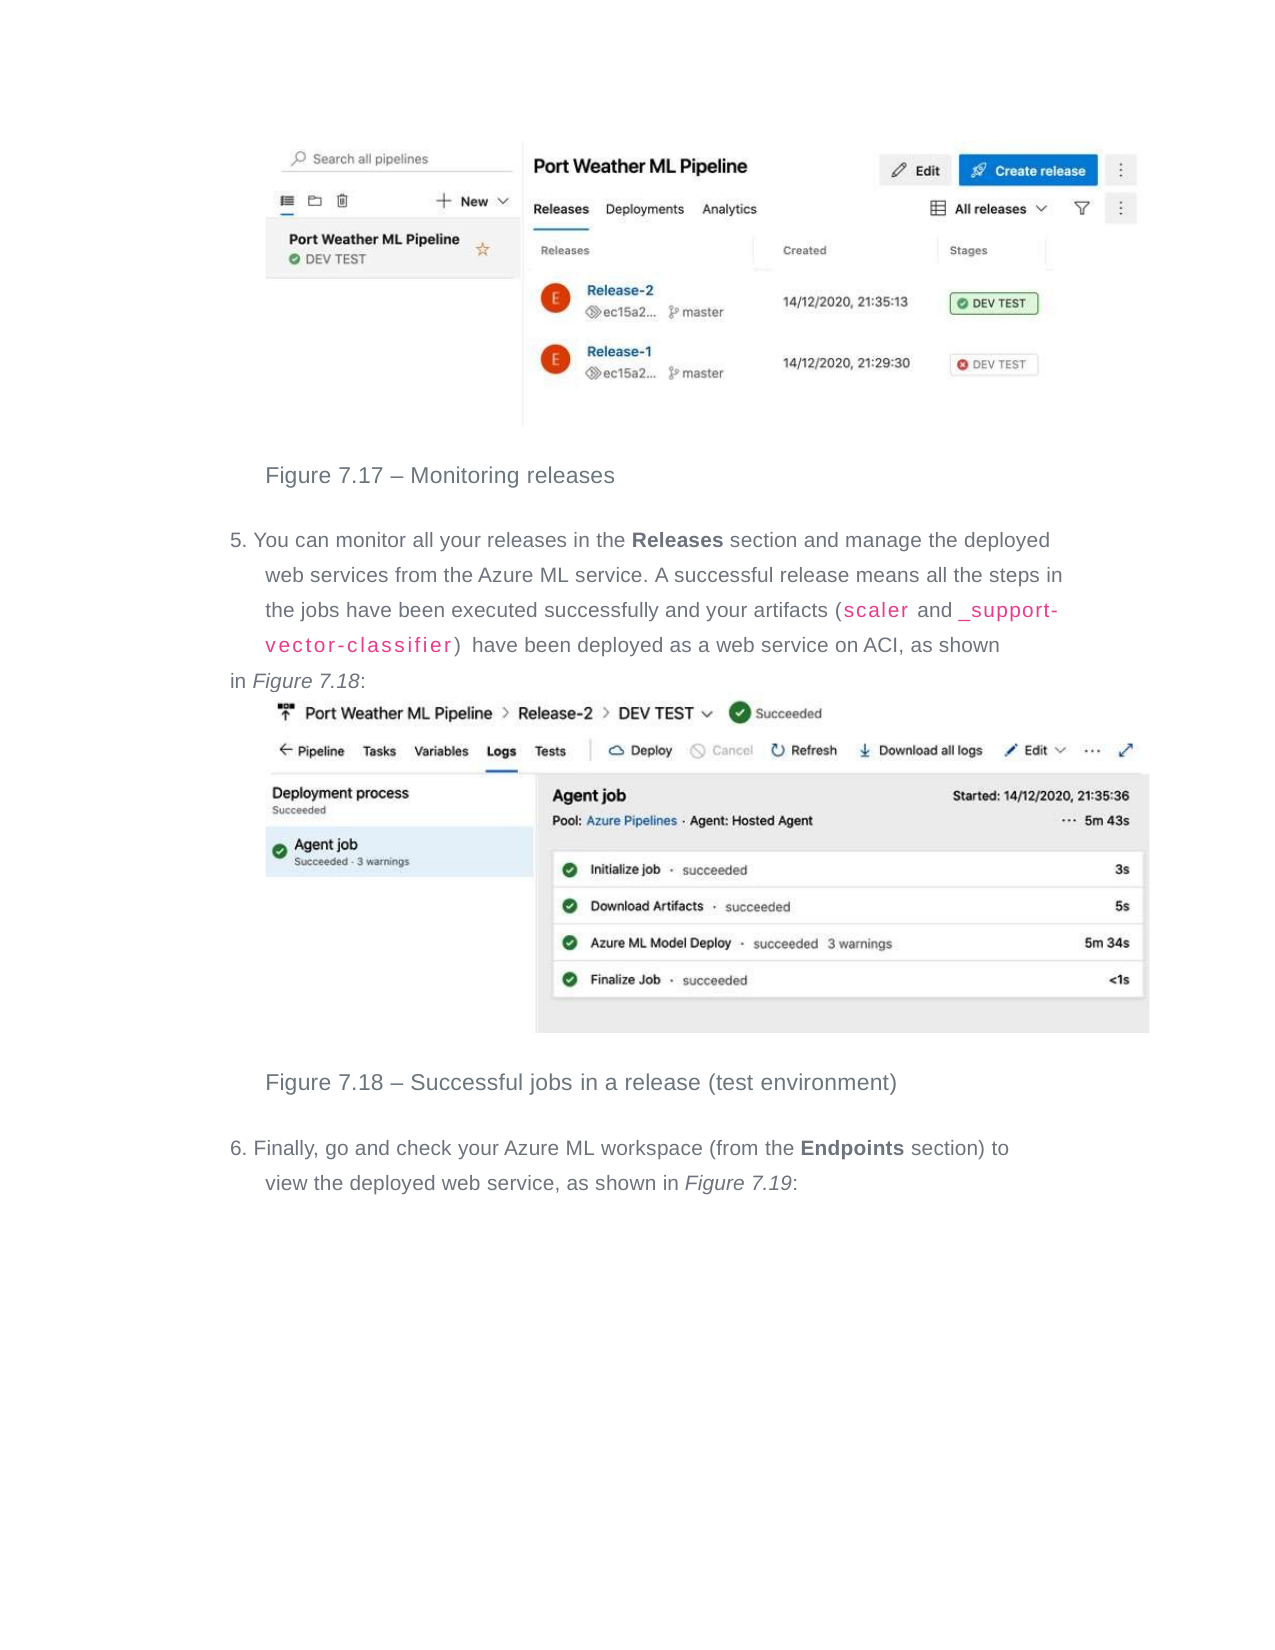

Figure 7.17 – Monitoring releases

5. You can monitor all your releases in the Releases section and manage the deployed  web services from the Azure ML service. A successful release means all the steps in  the jobs have been executed successfully and your artifacts (scaler and _support-  vector-classifier) have been deployed as a web service on ACI, as shown
in Figure 7.18:

Figure 7.18 – Successful jobs in a release (test environment)

6. Finally, go and check your Azure ML workspace (from the Endpoints section) to  view the deployed web service, as shown in Figure 7.19: